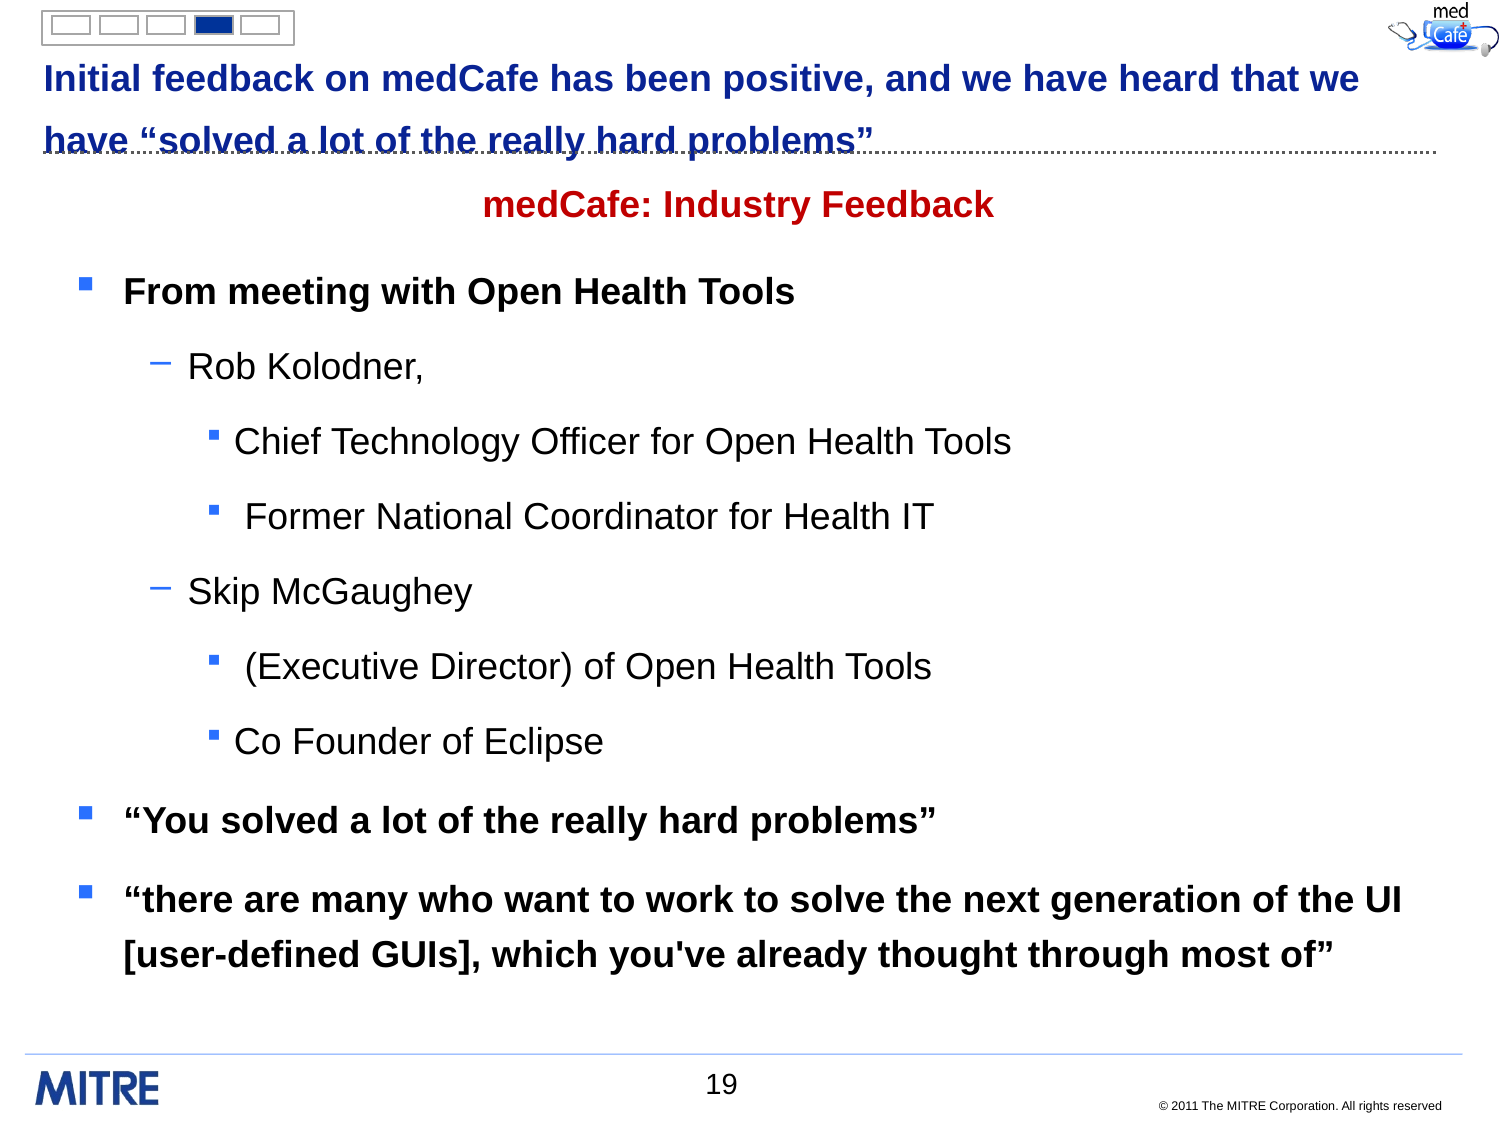

Initial feedback on medCafe has been positive, and we have heard that we have “solved a lot of the really hard problems”
# medCafe: Industry Feedback
From meeting with Open Health Tools
Rob Kolodner,
Chief Technology Officer for Open Health Tools
 Former National Coordinator for Health IT
Skip McGaughey
 (Executive Director) of Open Health Tools
Co Founder of Eclipse
“You solved a lot of the really hard problems”
“there are many who want to work to solve the next generation of the UI [user-defined GUIs], which you've already thought through most of”